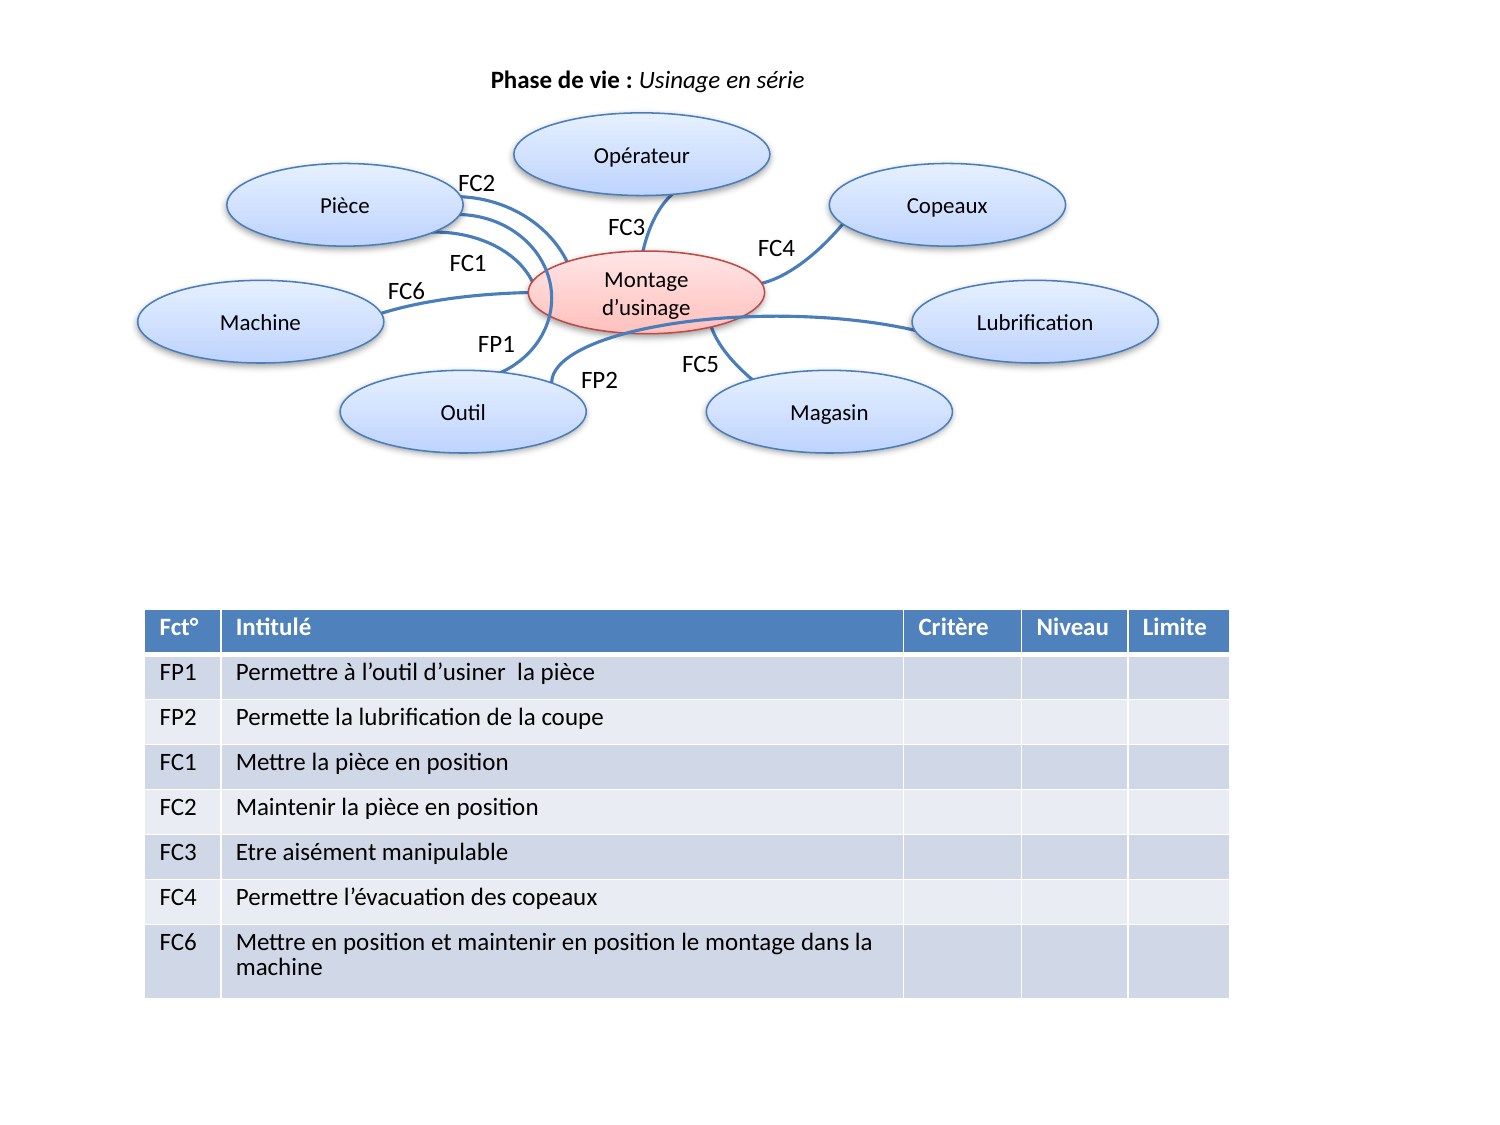

Opérateur

FC2
Pièce
Copeaux

FC3

FC4

FC1
Montage d’usinage
FC6
Machine
Lubrification

FP1
FC5
FP2
Outil
Magasin
Phase de vie : Usinage en série
| Fct° | Intitulé | Critère | Niveau | Limite |
| --- | --- | --- | --- | --- |
| FP1 | Permettre à l’outil d’usiner la pièce |  |  |  |
| FP2 | Permette la lubrification de la coupe |  |  |  |
| FC1 | Mettre la pièce en position |  |  |  |
| FC2 | Maintenir la pièce en position |  |  |  |
| FC3 | Etre aisément manipulable |  |  |  |
| FC4 | Permettre l’évacuation des copeaux |  |  |  |
| FC6 | Mettre en position et maintenir en position le montage dans la machine |  |  |  |